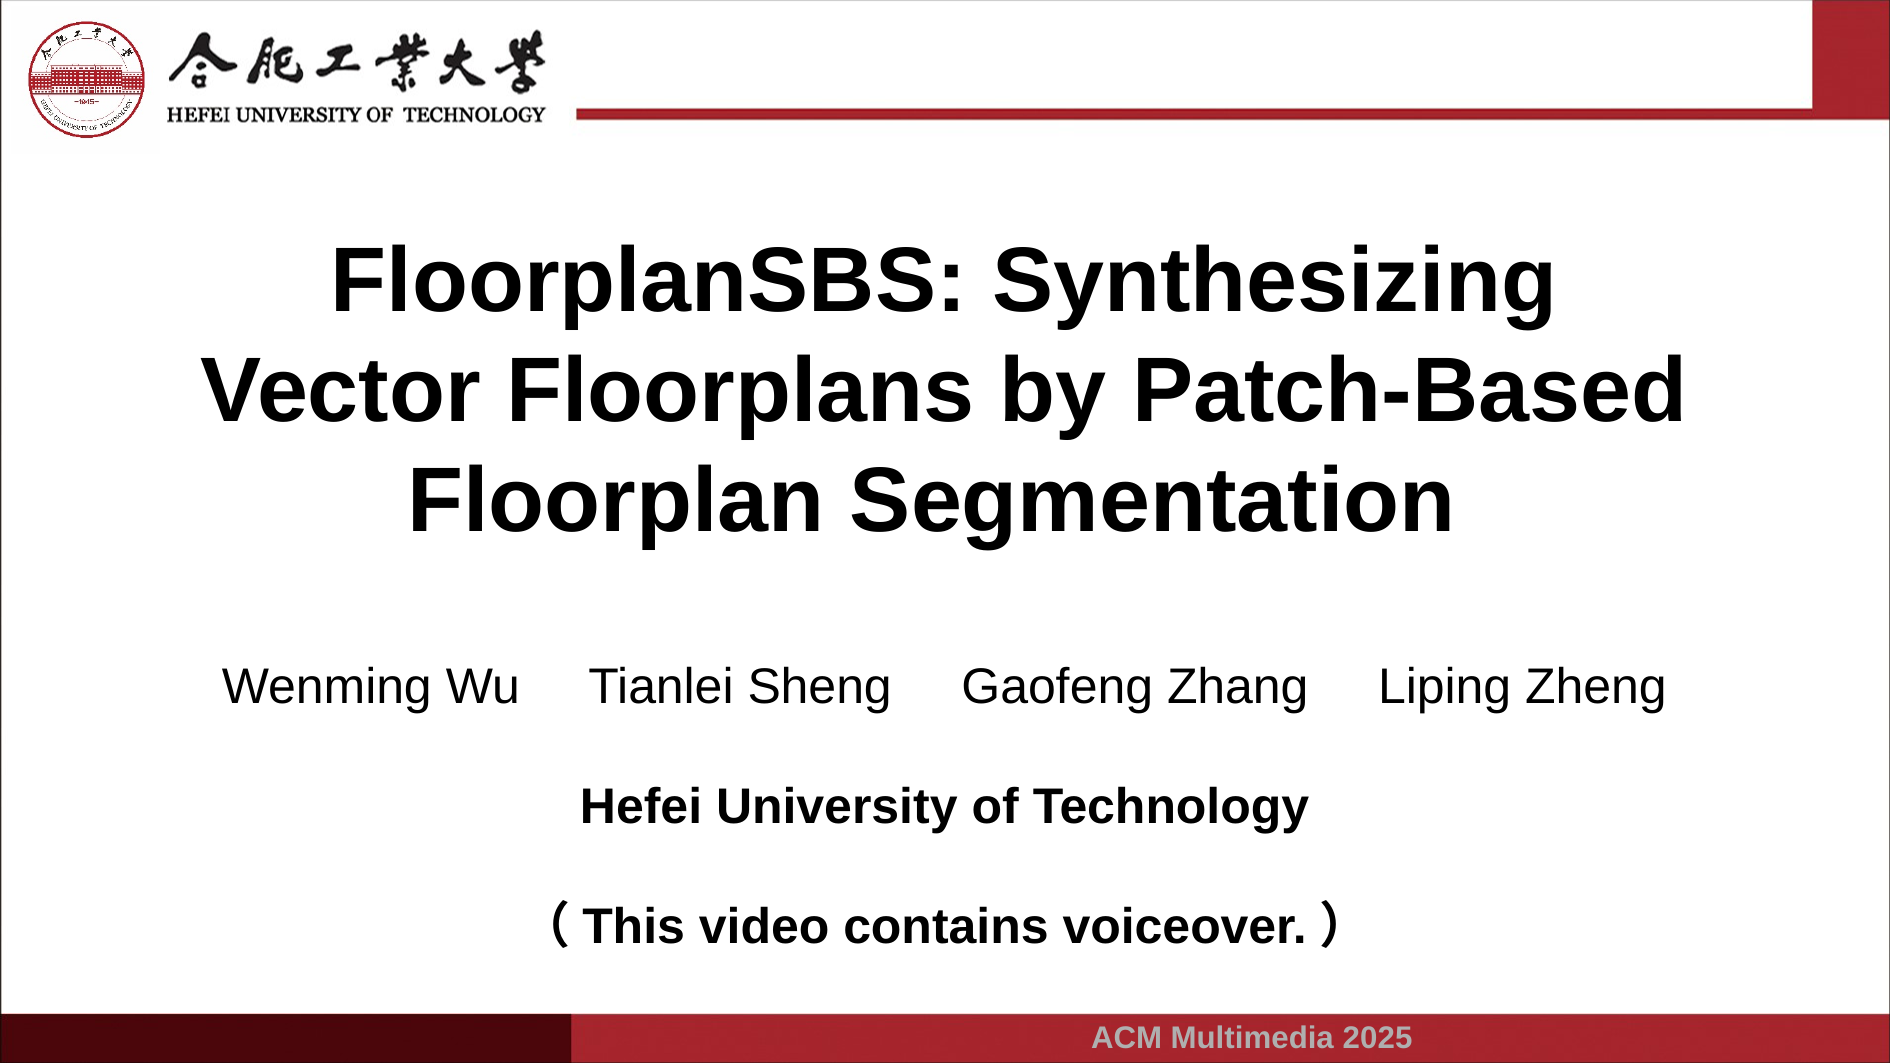

FloorplanSBS: Synthesizing Vector Floorplans by Patch-Based Floorplan Segmentation

Wenming Wu     Tianlei Sheng     Gaofeng Zhang     Liping Zheng

Hefei University of Technology

（This video contains voiceover.）